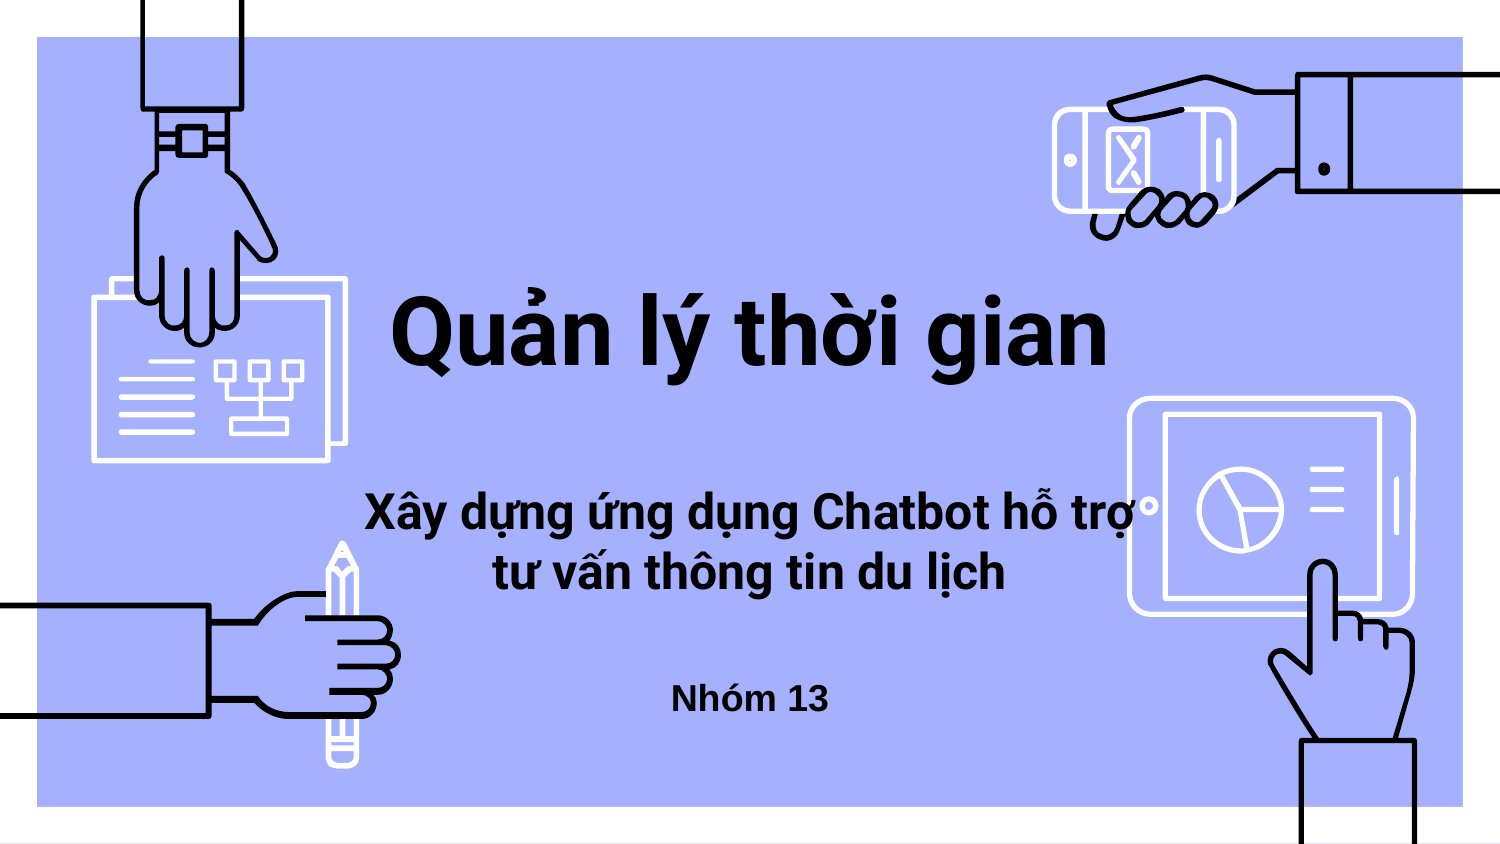

# Quản lý thời gian
Xây dựng ứng dụng Chatbot hỗ trợ tư vấn thông tin du lịch
Nhóm 13